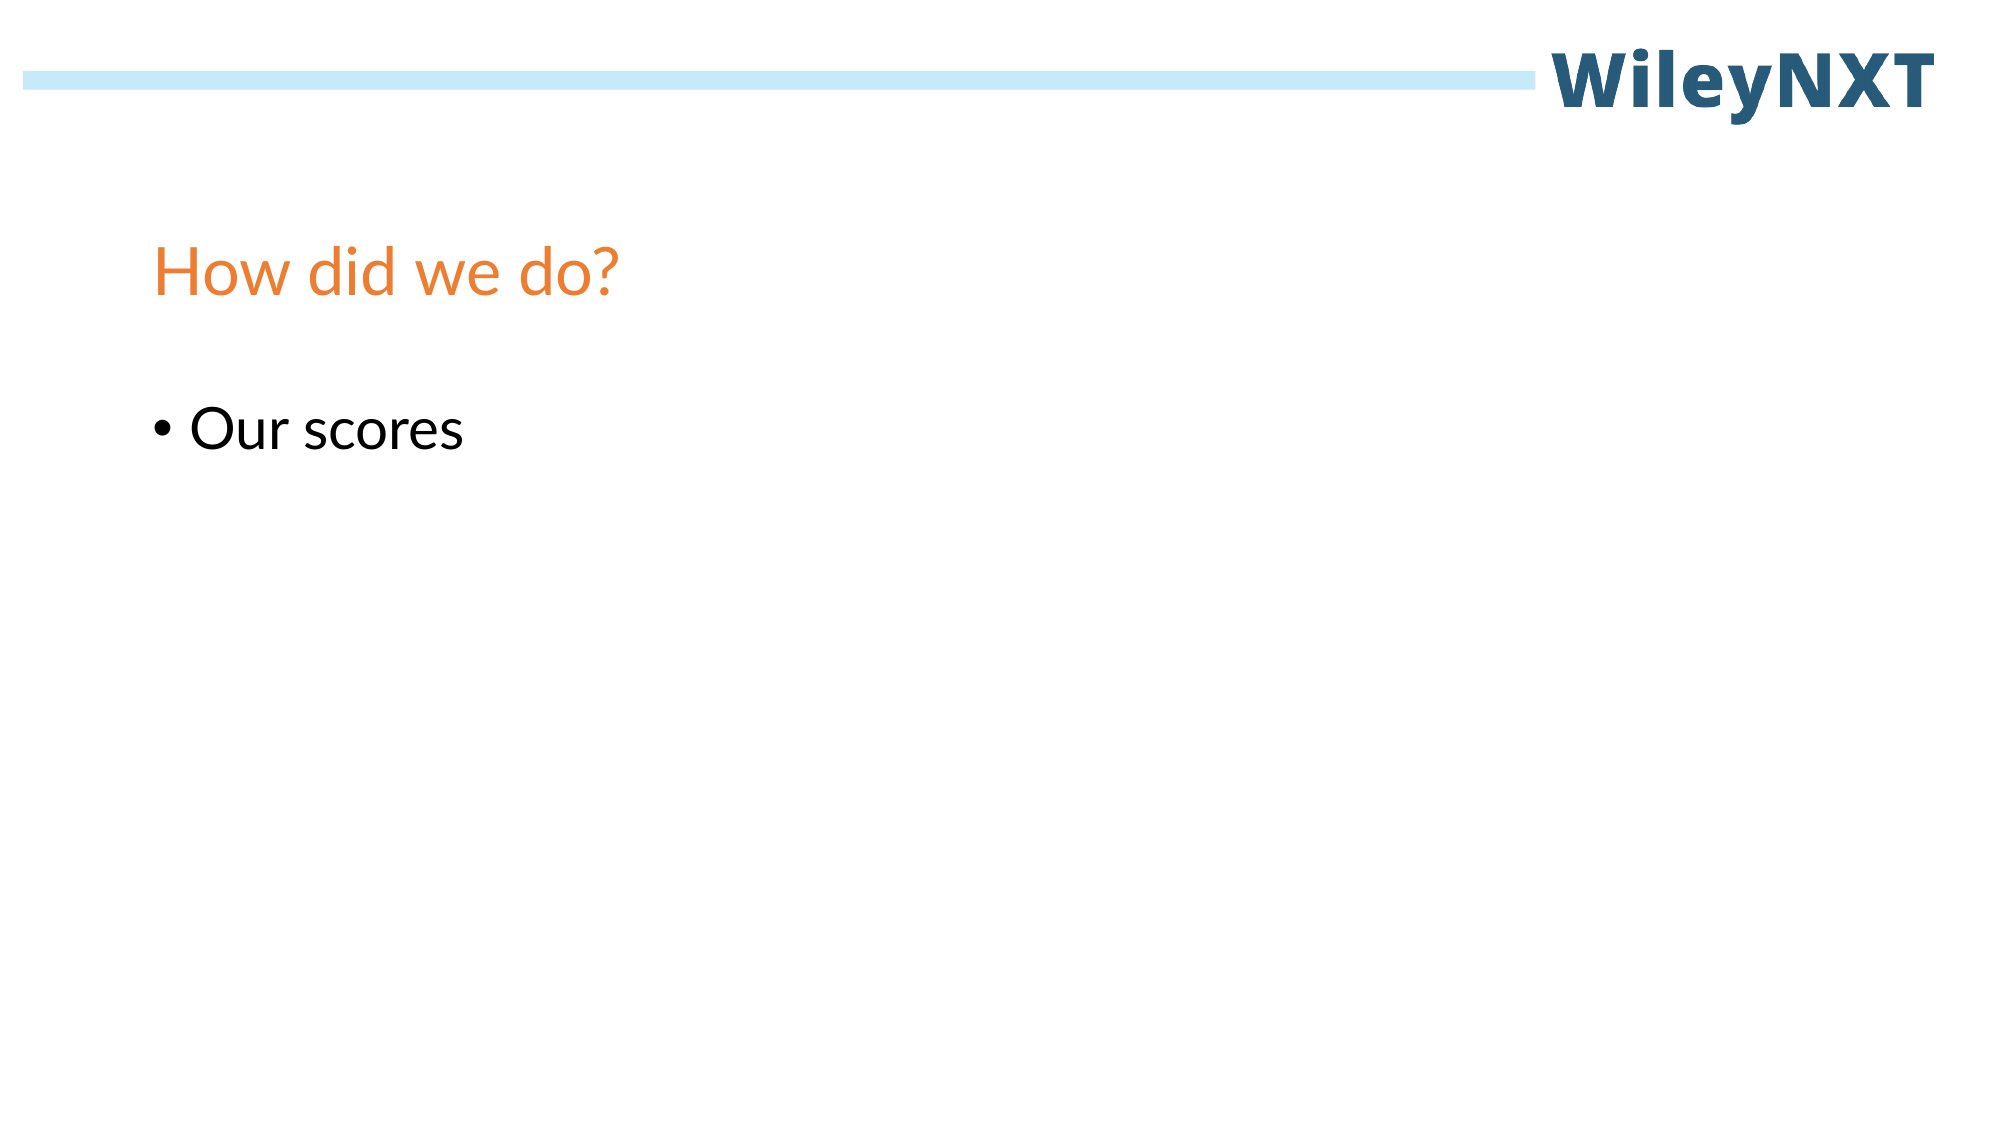

# How did we do?
Our scores